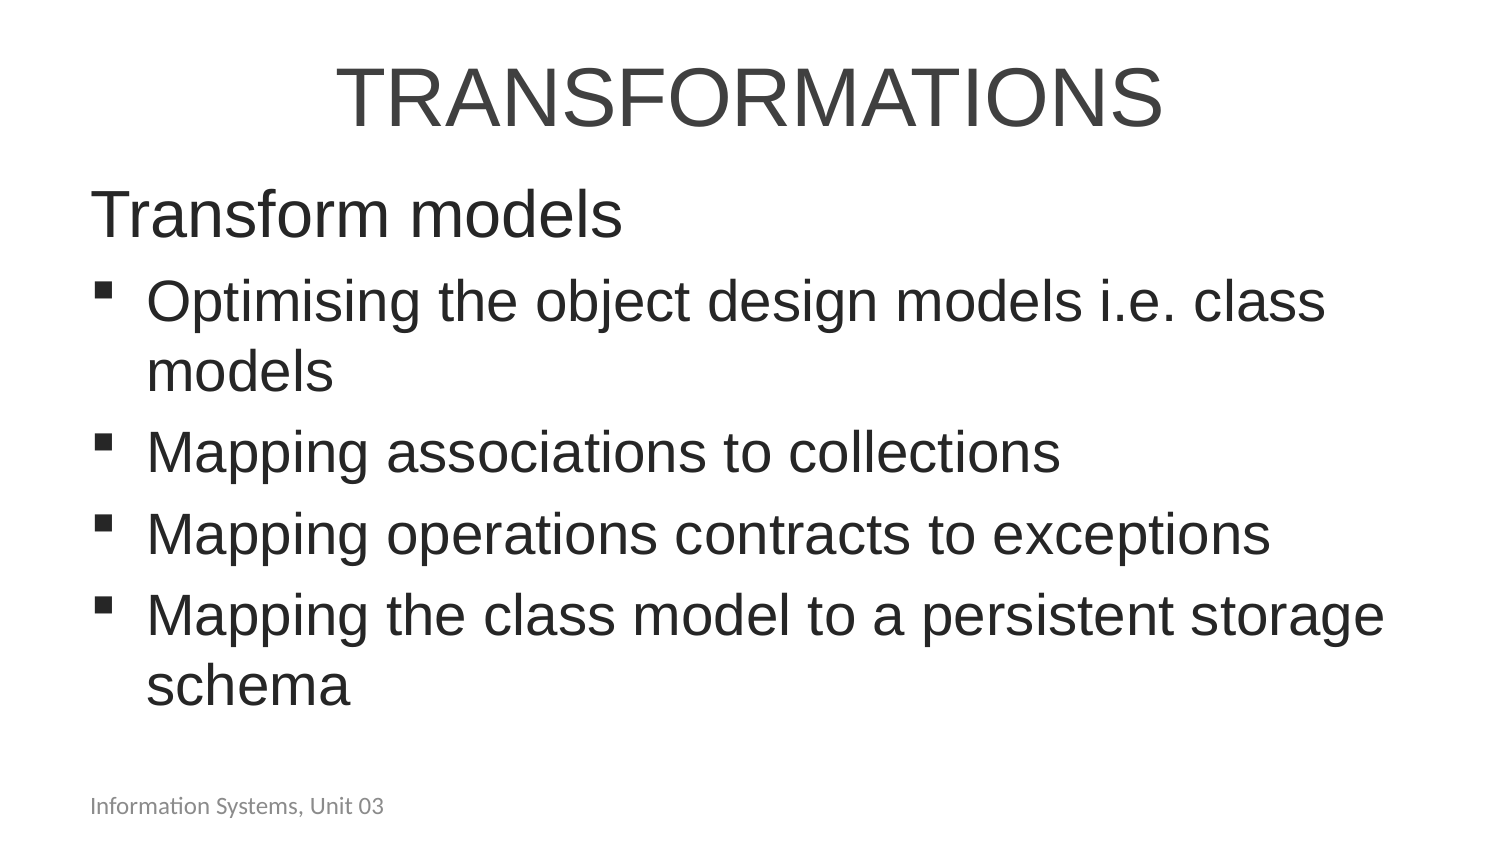

# transformations
Transform models
Optimising the object design models i.e. class models
Mapping associations to collections
Mapping operations contracts to exceptions
Mapping the class model to a persistent storage schema
Information Systems, Unit 03
156